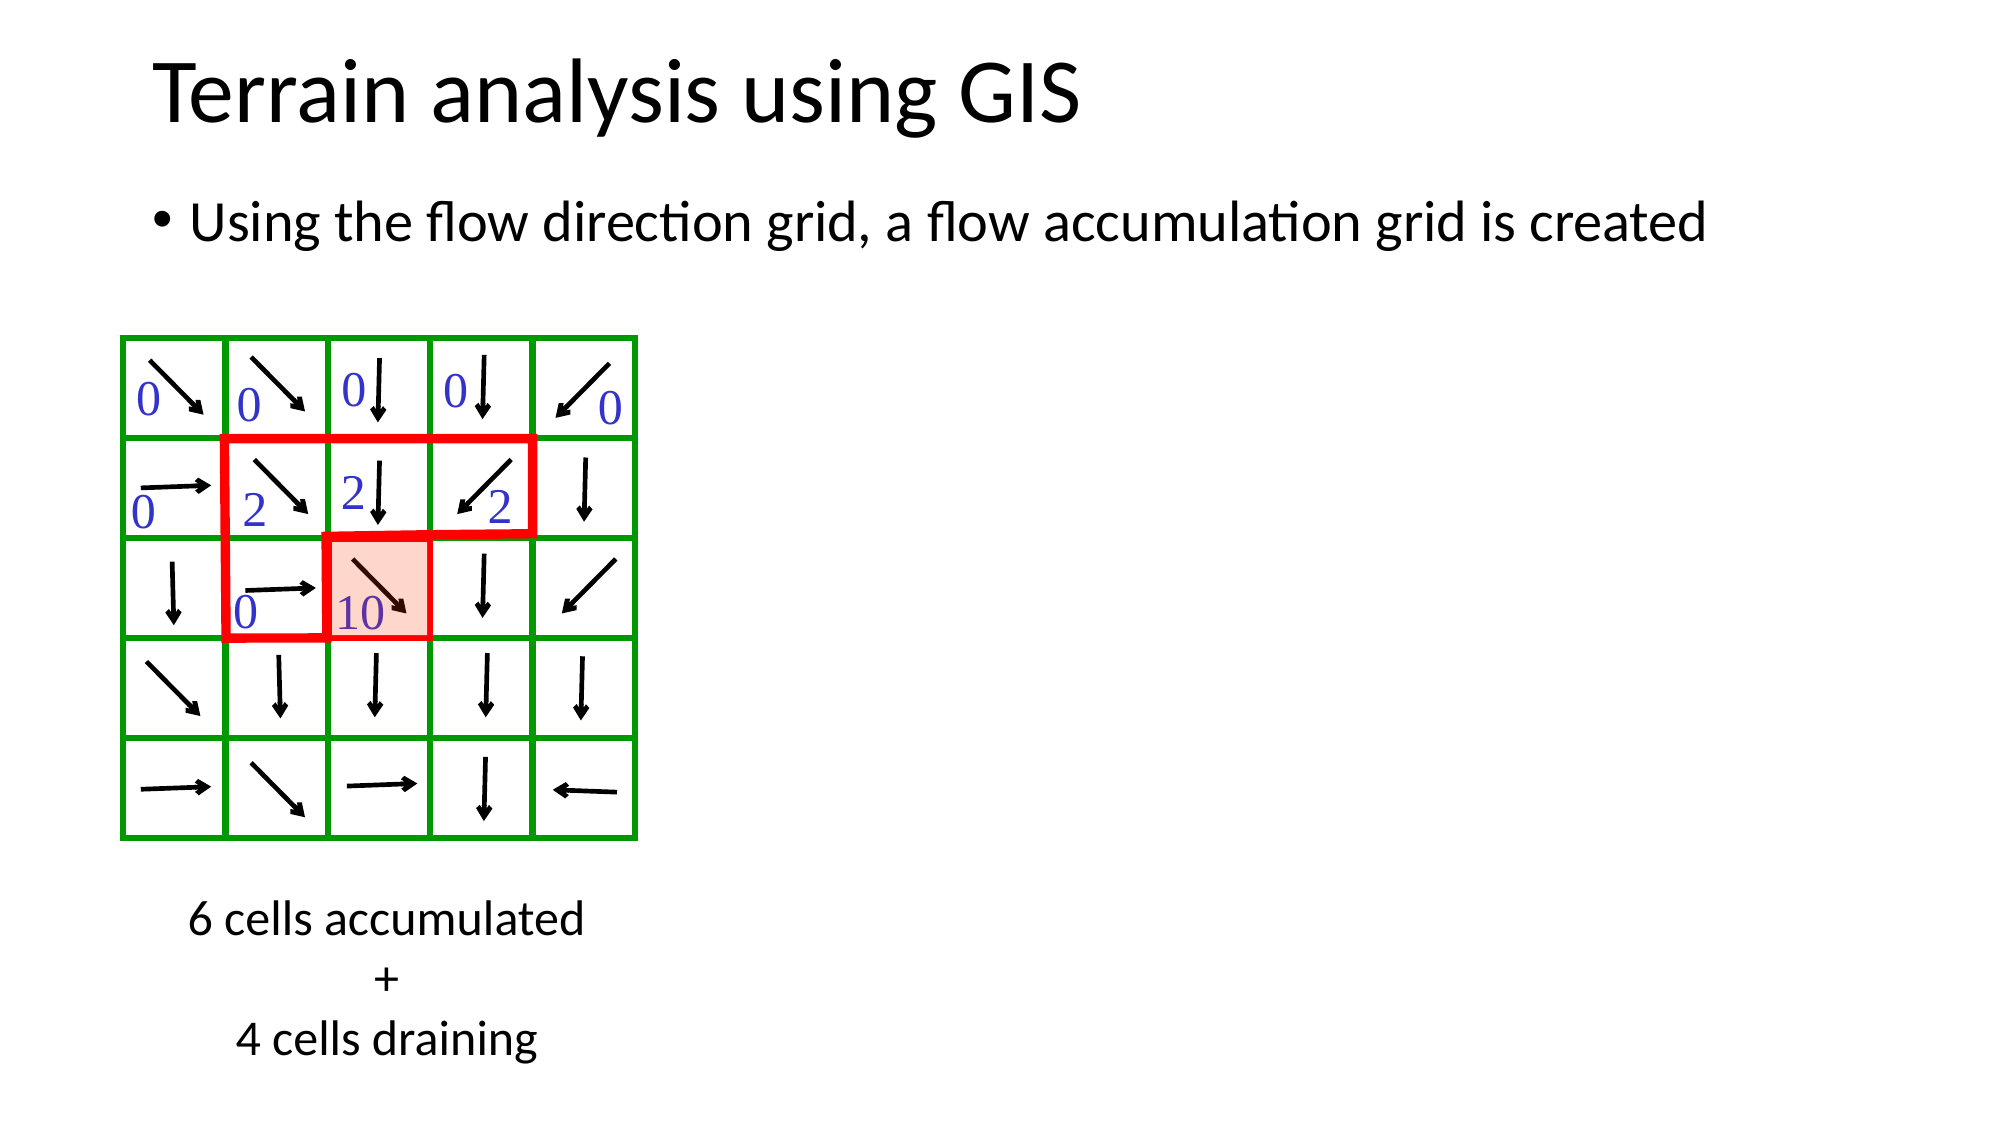

# Terrain analysis using GIS
Using the flow direction grid, a flow accumulation grid is created

0
2
0
0
0
0
0
2
2
0
10

6 cells accumulated
+
4 cells draining